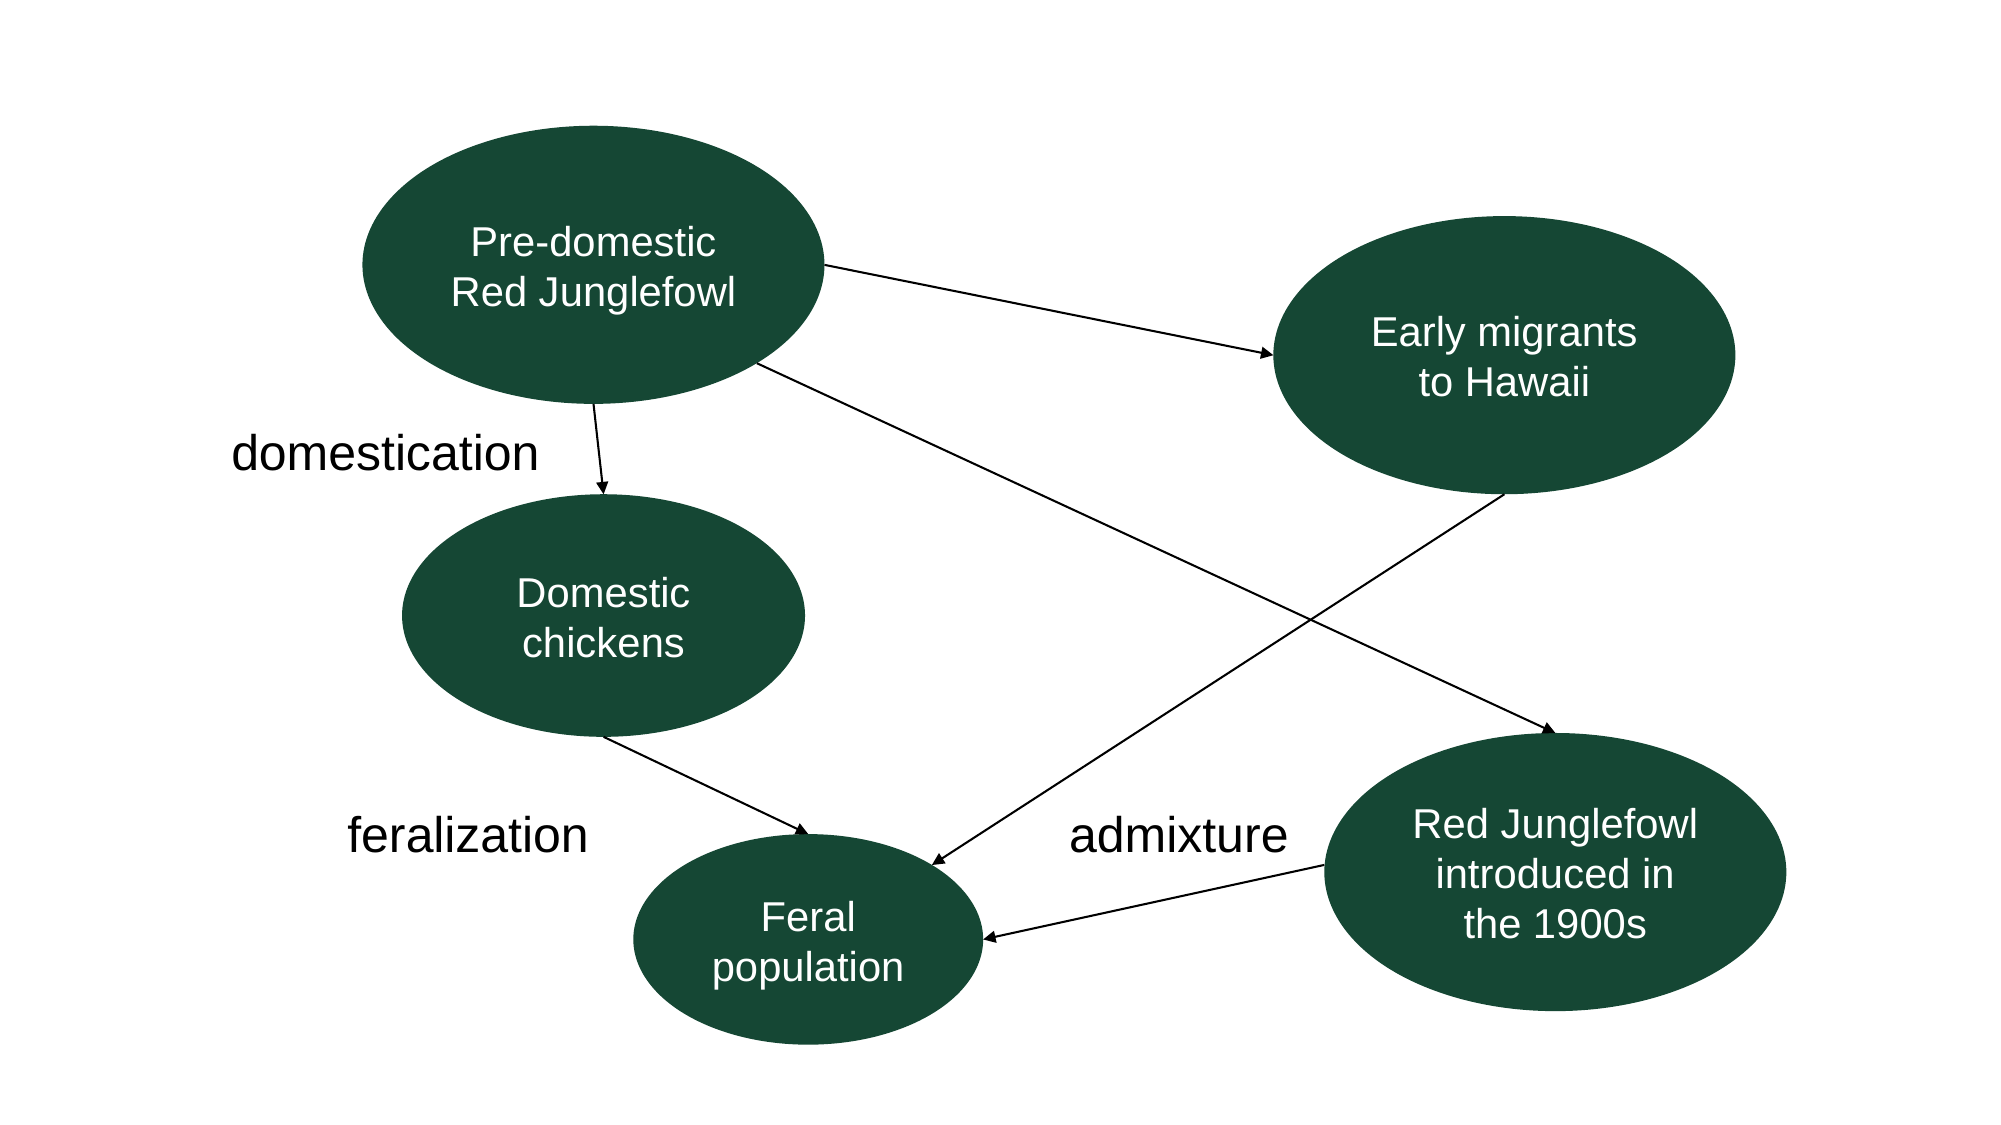

Pre-domestic Red Junglefowl
Early migrants to Hawaii
domestication
Domestic chickens
Red Junglefowl introduced in the 1900s
feralization
admixture
Feral population